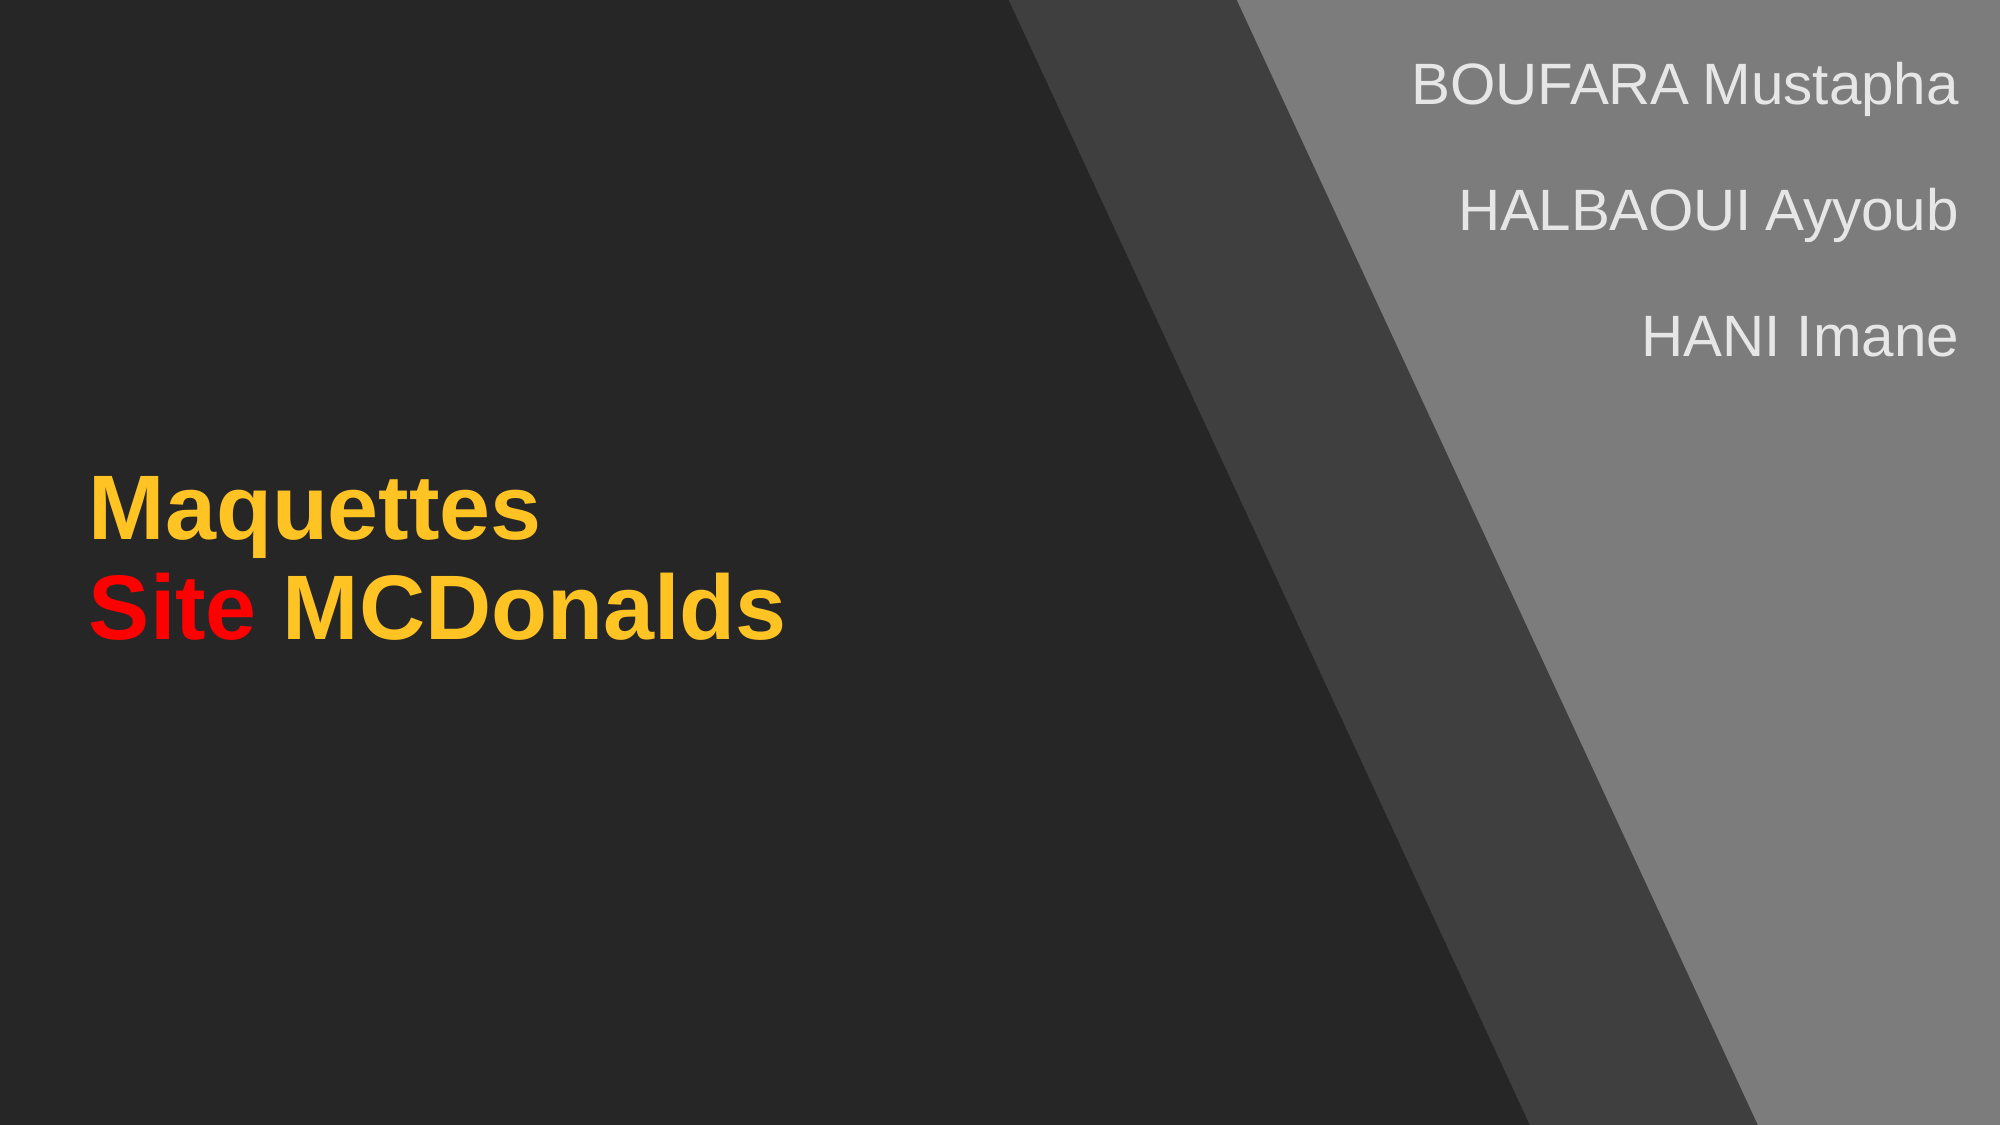

BOUFARA Mustapha
HALBAOUI Ayyoub
HANI Imane
# Maquettes Site MCDonalds